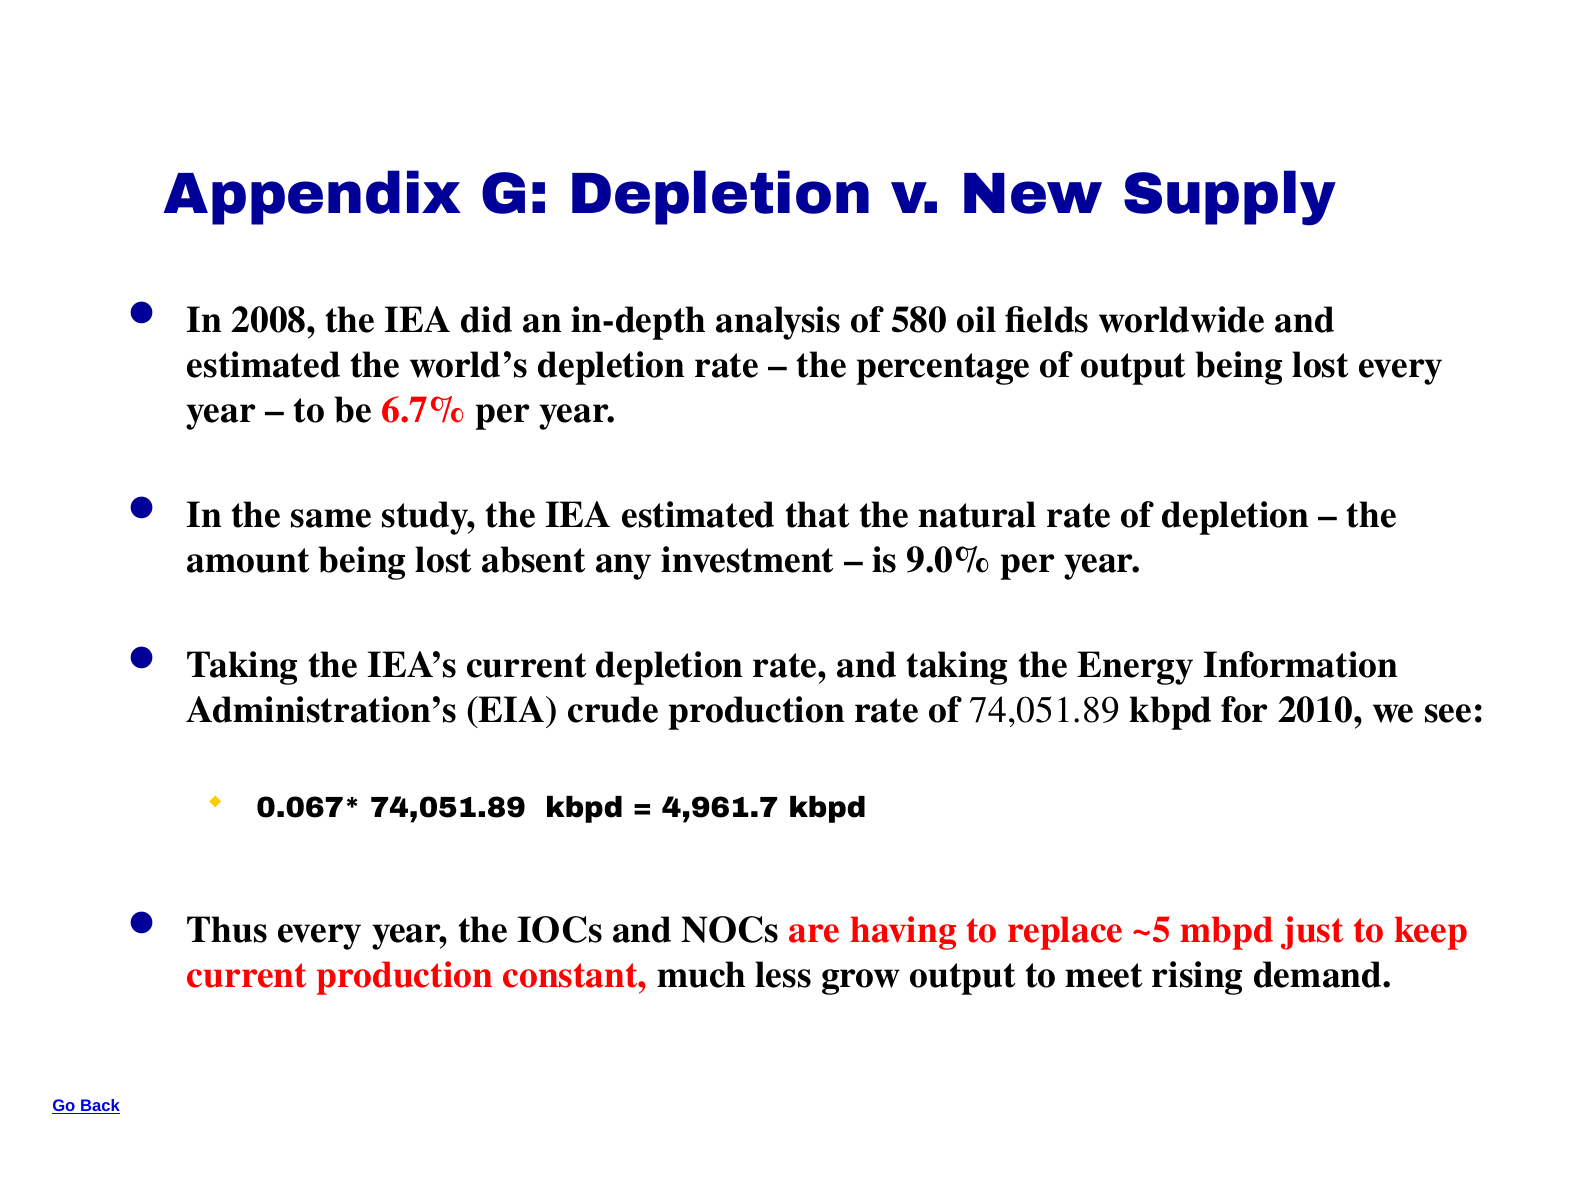

# Appendix G: Depletion v. New Supply
In 2008, the IEA did an in-depth analysis of 580 oil fields worldwide and estimated the world’s depletion rate – the percentage of output being lost every year – to be 6.7% per year.

In the same study, the IEA estimated that the natural rate of depletion – the amount being lost absent any investment – is 9.0% per year.

Taking the IEA’s current depletion rate, and taking the Energy Information Administration’s (EIA) crude production rate of 74,051.89 kbpd for 2010, we see:

0.067* 74,051.89  kbpd = 4,961.7 kbpd

Thus every year, the IOCs and NOCs are having to replace ~5 mbpd just to keep current production constant, much less grow output to meet rising demand.

Go Back